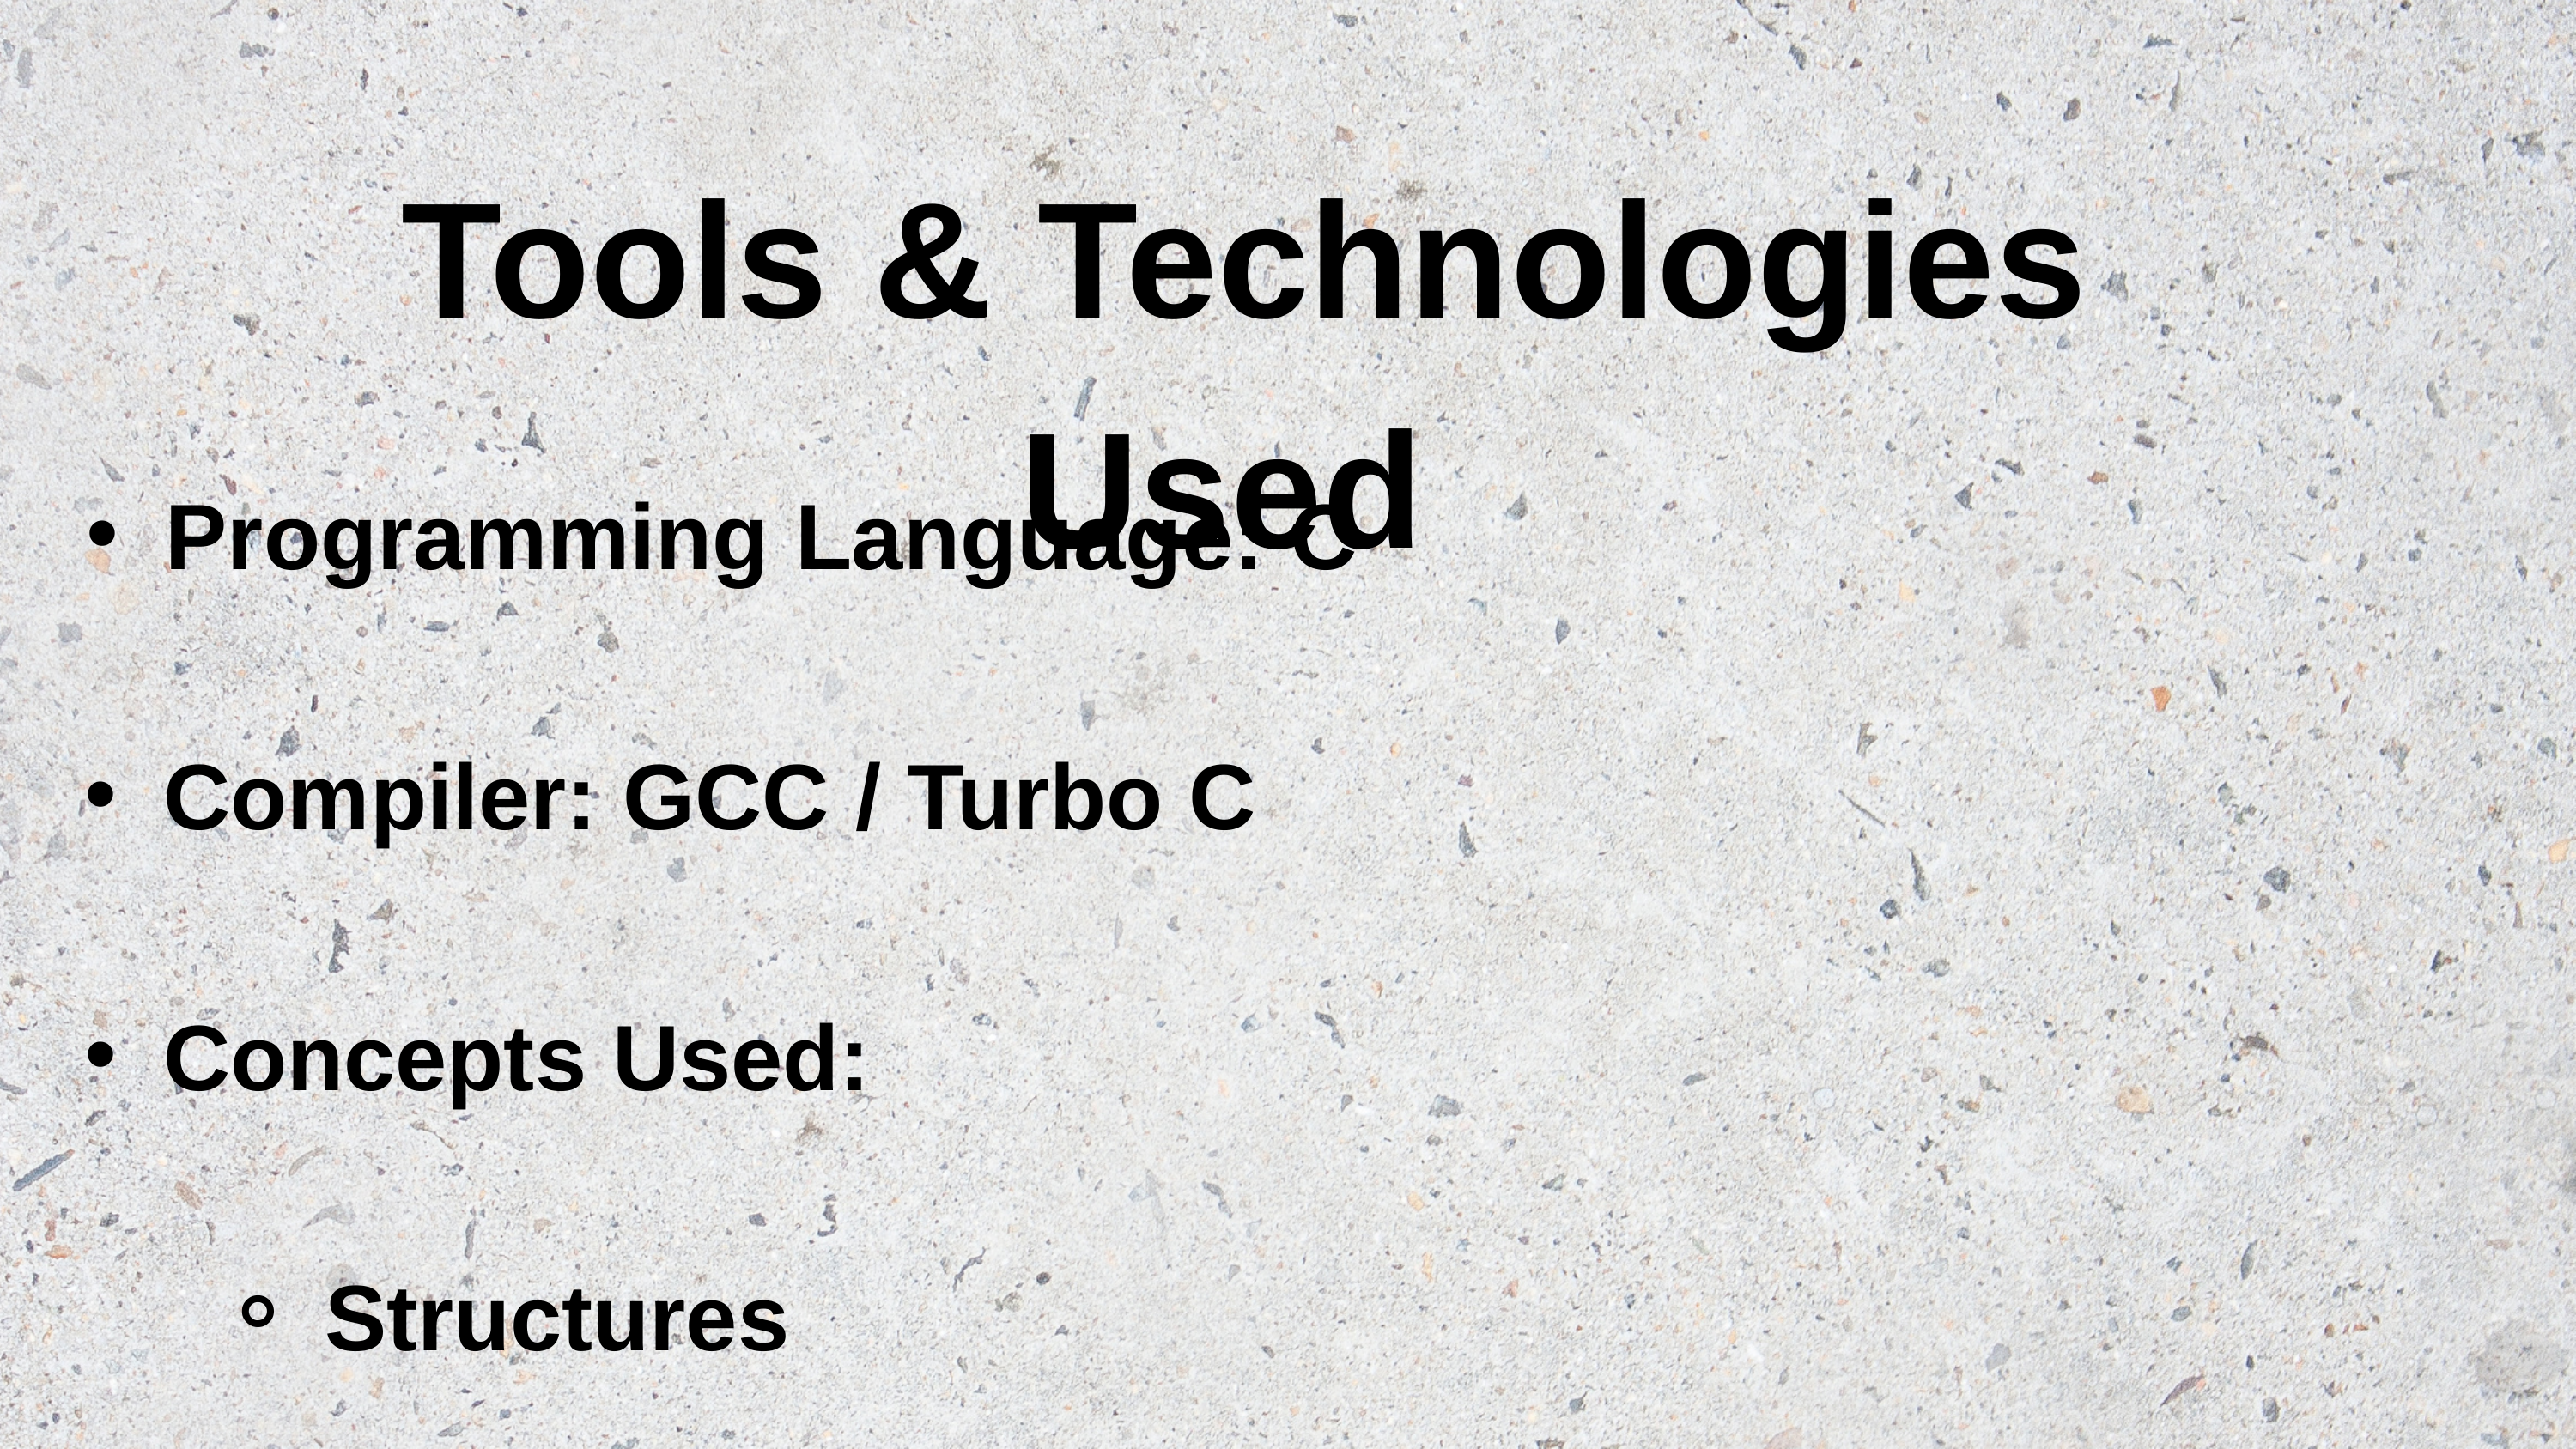

Tools & Technologies Used

Programming Language: C
Compiler: GCC / Turbo C
Concepts Used:
Structures
Arrays
Input/Output functions